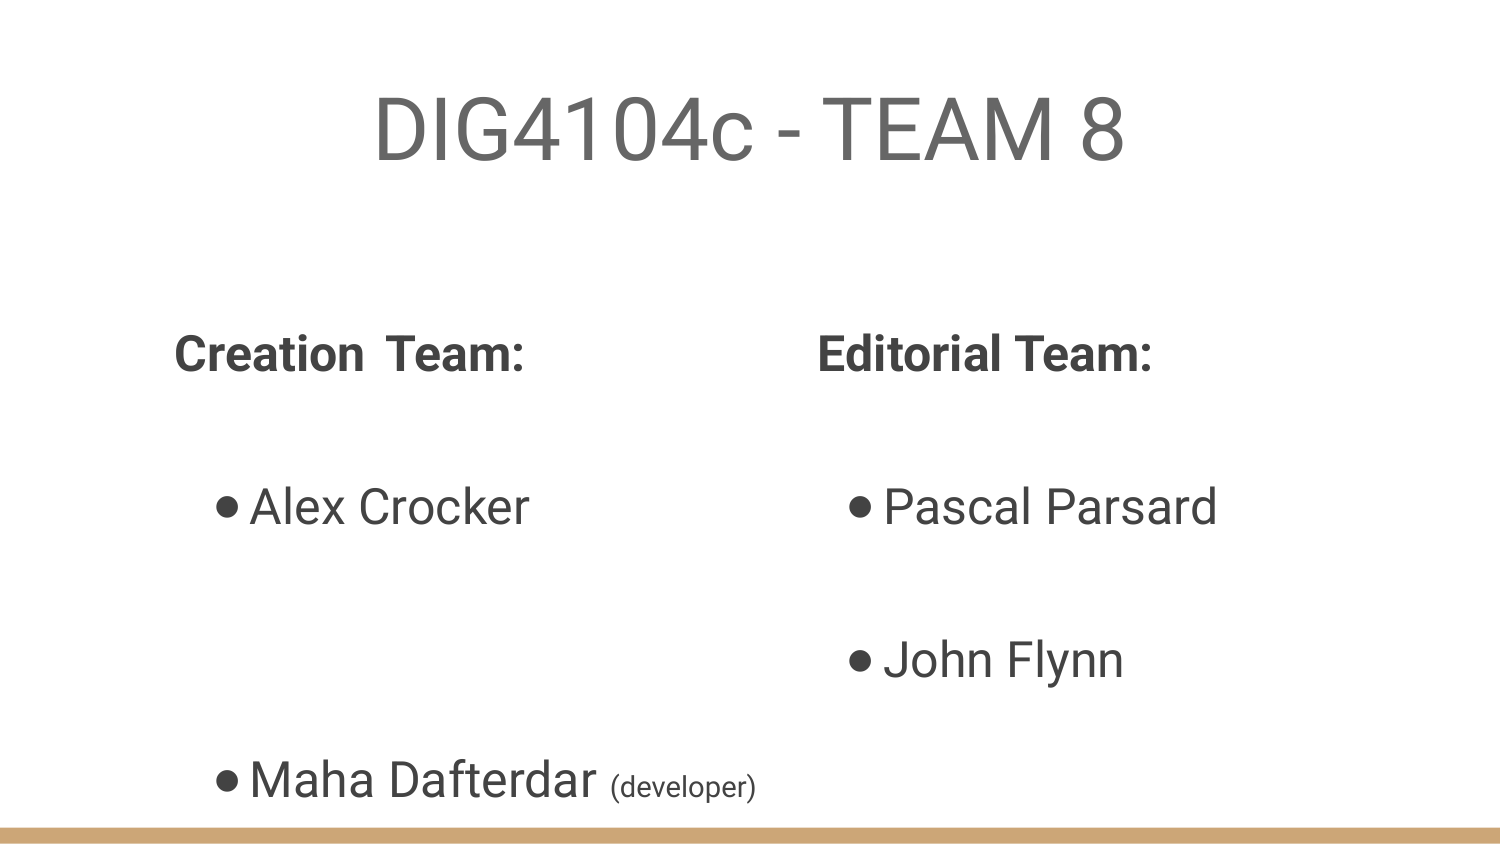

# DIG4104c - TEAM 8
Creation  Team:
Alex Crocker
Maha Dafterdar (developer)
Judith Melendez

 Editorial Team:
Pascal Parsard
John Flynn